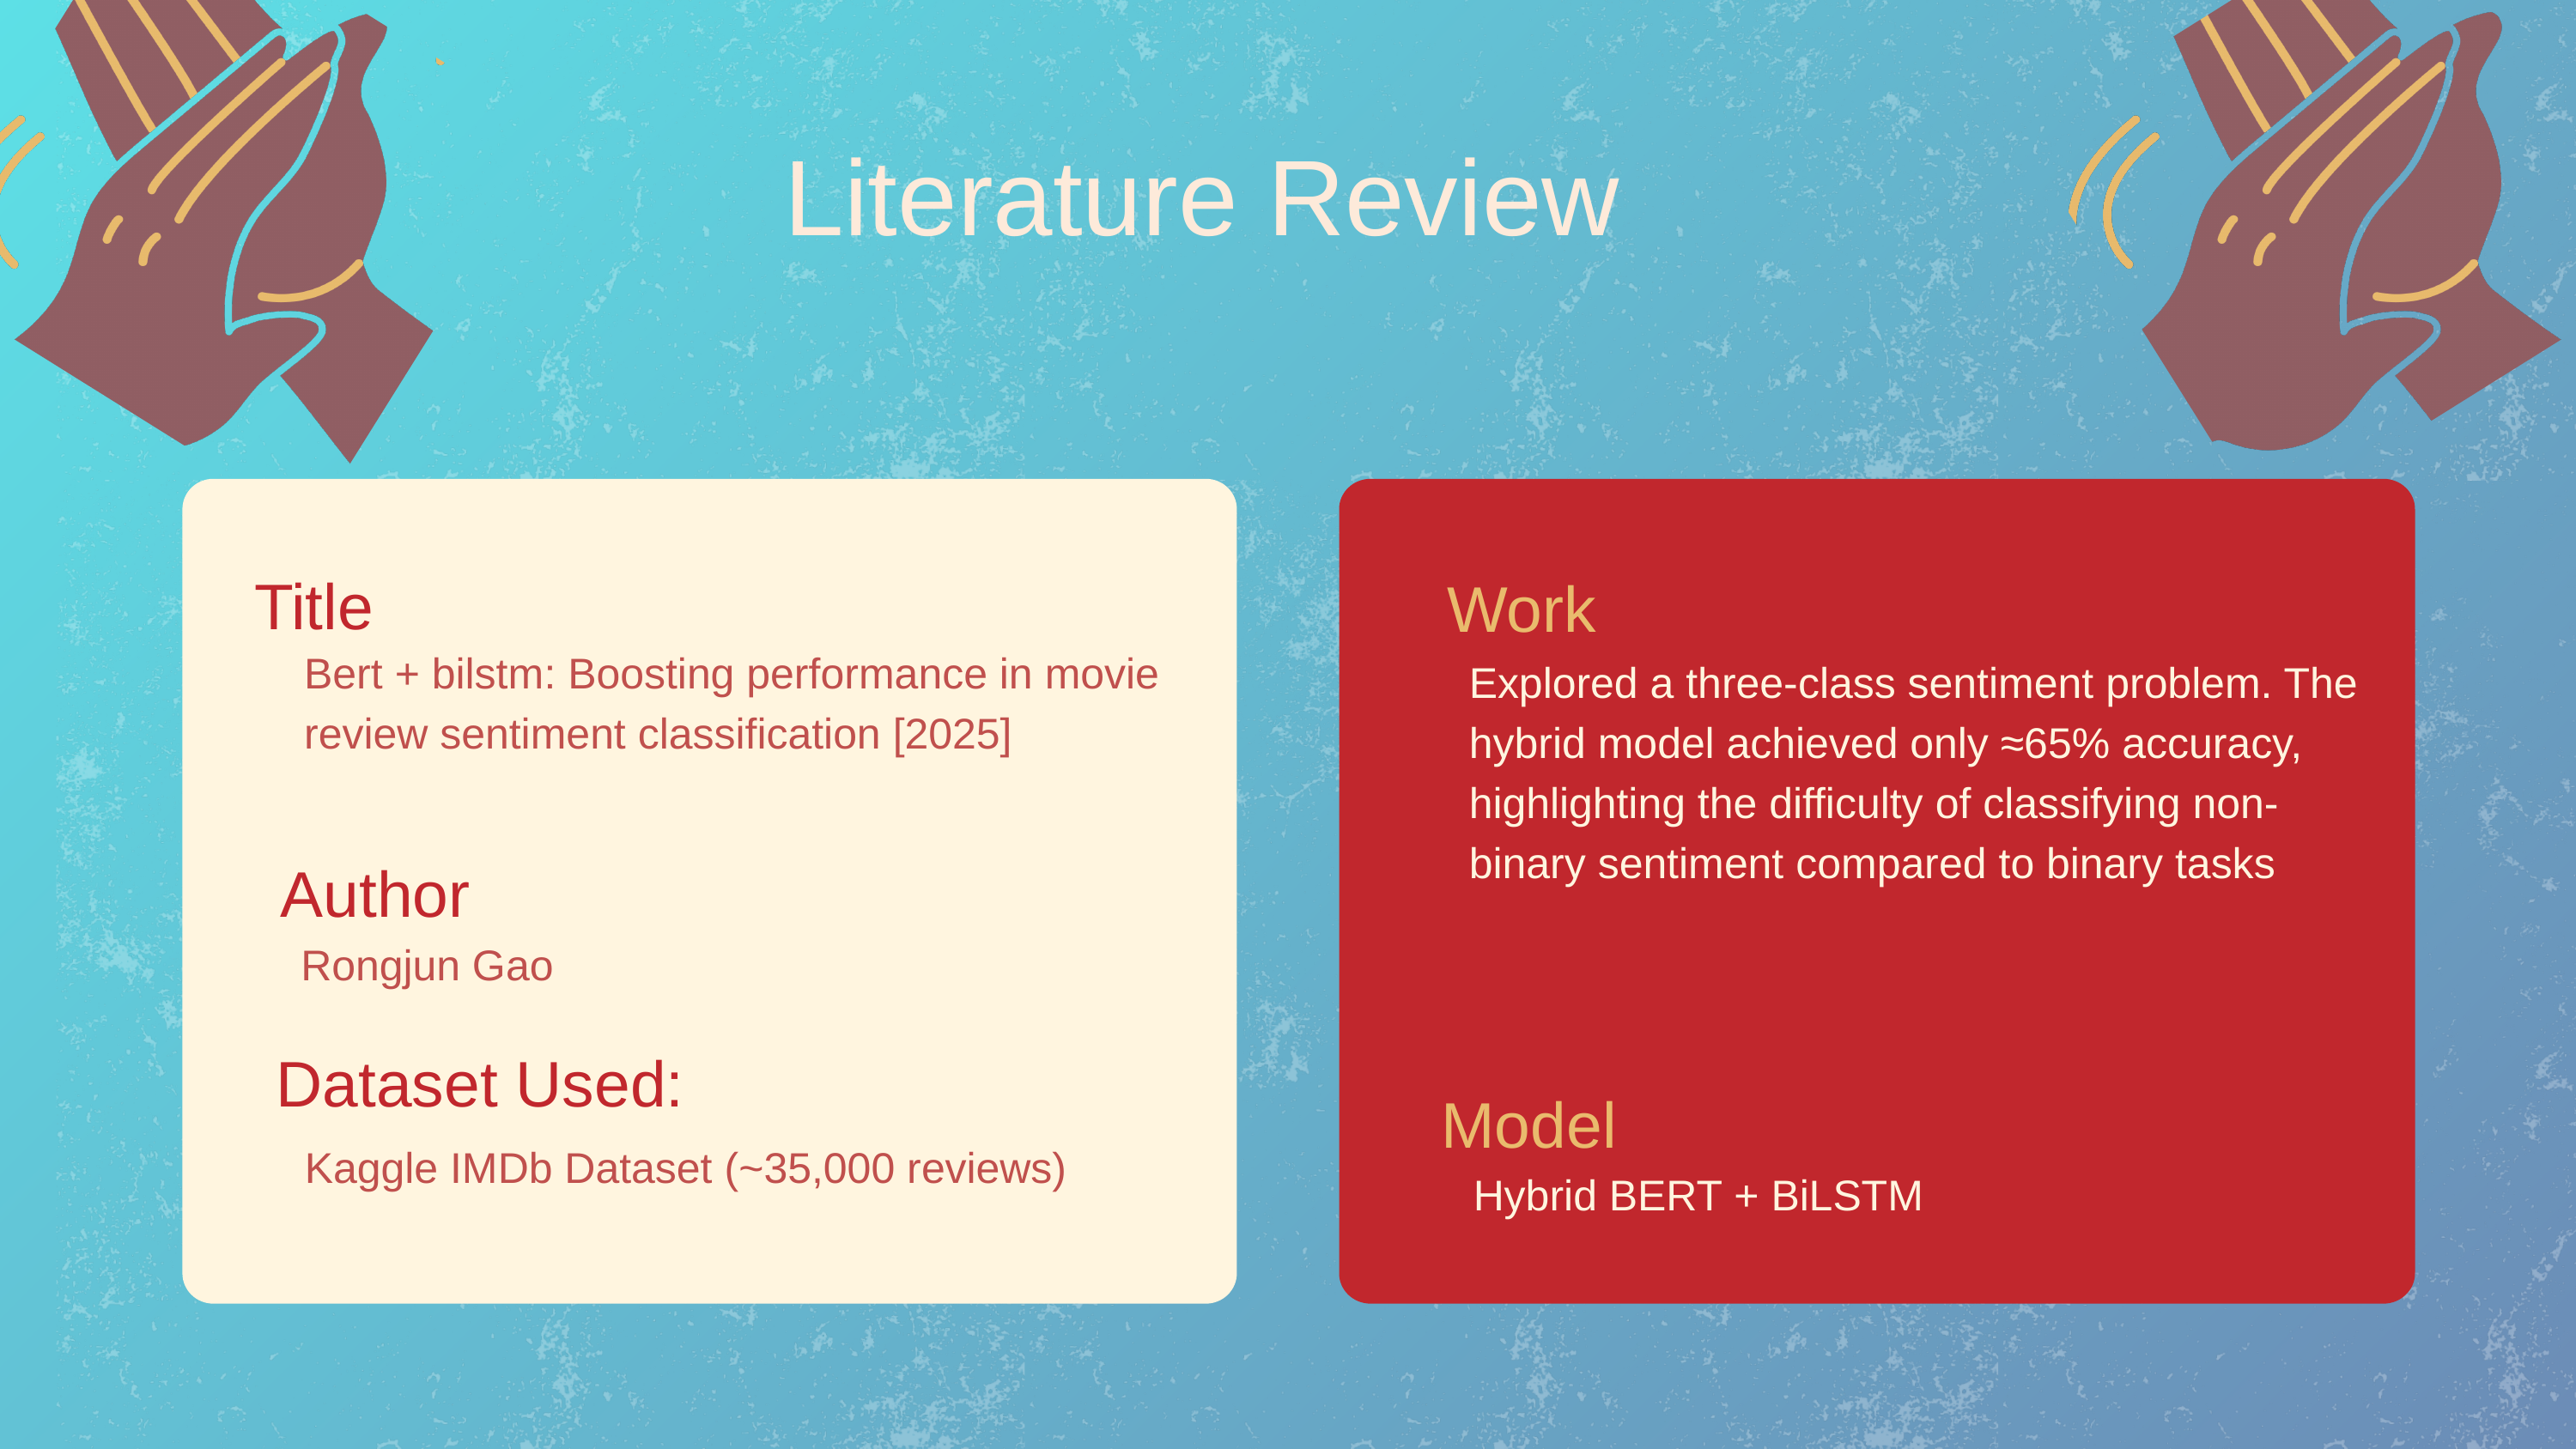

Literature Review

Title
Work
Bert + bilstm: Boosting performance in movie review sentiment classification [2025]
Explored a three-class sentiment problem. The hybrid model achieved only ≈65% accuracy, highlighting the difficulty of classifying non-binary sentiment compared to binary tasks
Author
Rongjun Gao
 Dataset Used:
Model
Kaggle IMDb Dataset (~35,000 reviews)
Hybrid BERT + BiLSTM